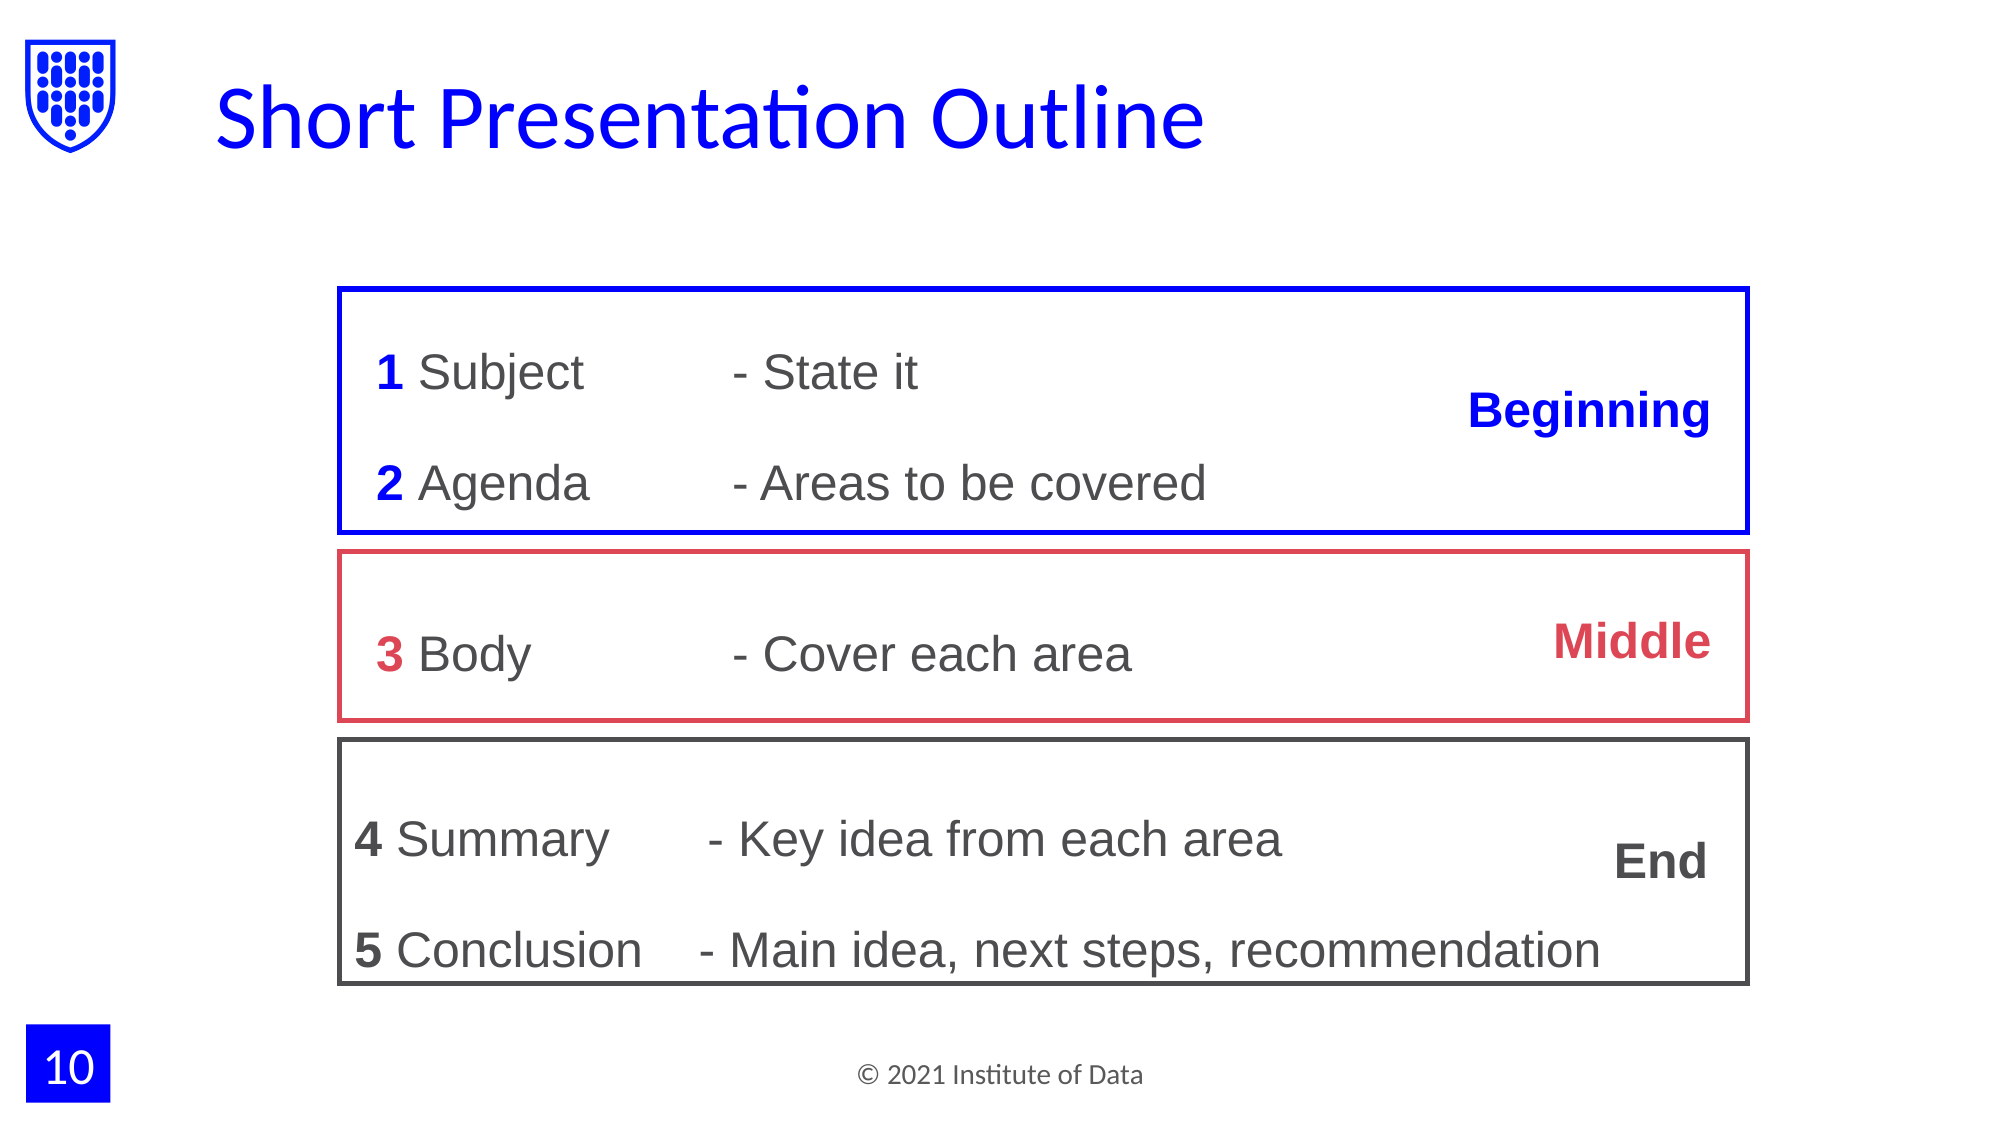

# Short Presentation Outline
1 Subject	    - State it
2 Agenda	    - Areas to be covered
Beginning

Middle

3 Body	    - Cover each area

End
4 Summary       - Key idea from each area
5 Conclusion    - Main idea, next steps, recommendation